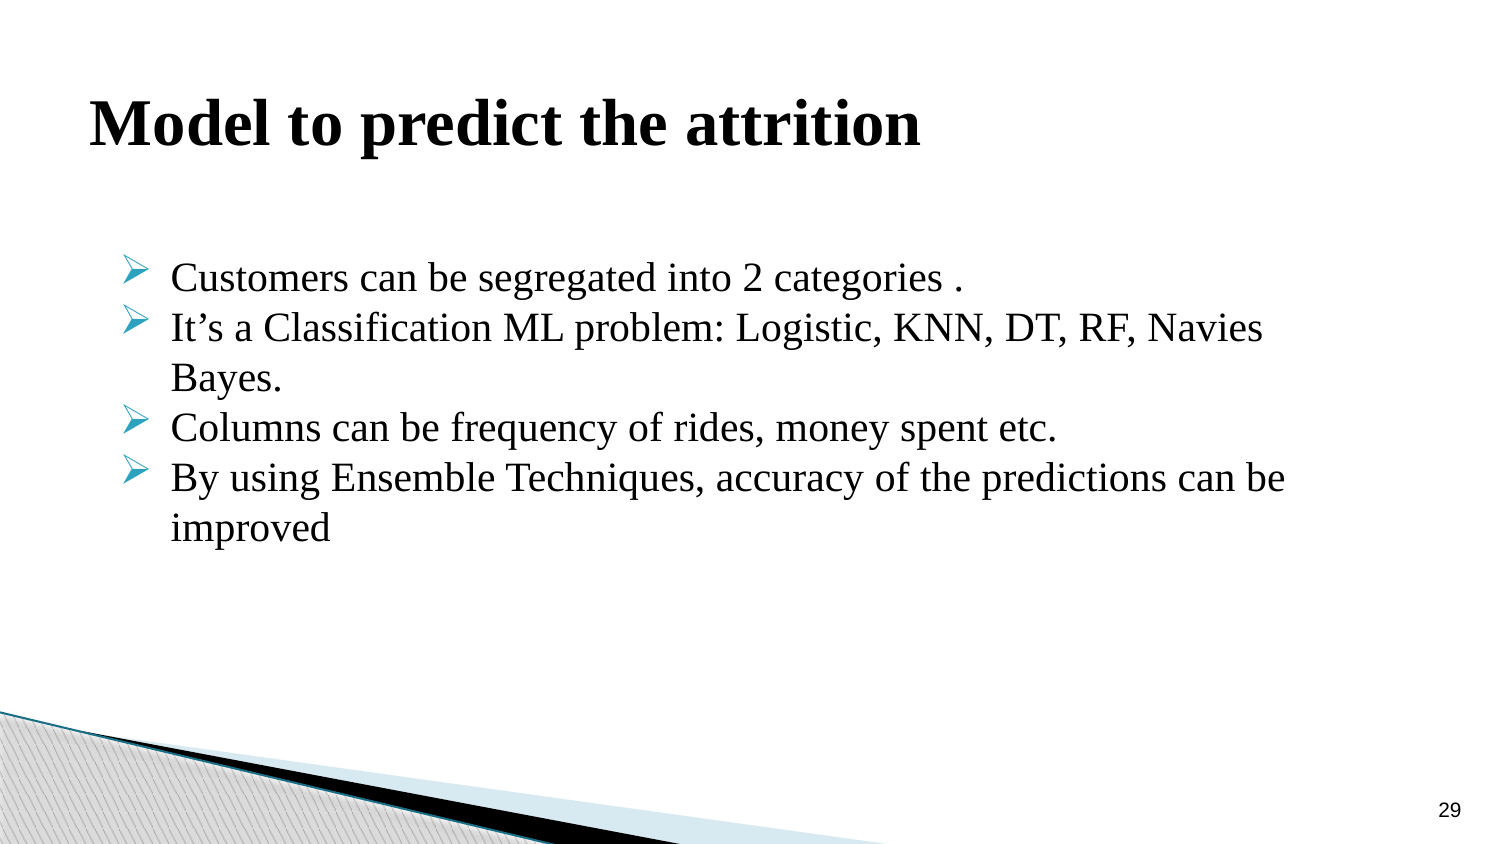

# Model to predict the attrition
Customers can be segregated into 2 categories .
It’s a Classification ML problem: Logistic, KNN, DT, RF, Navies Bayes.
Columns can be frequency of rides, money spent etc.
By using Ensemble Techniques, accuracy of the predictions can be improved

29